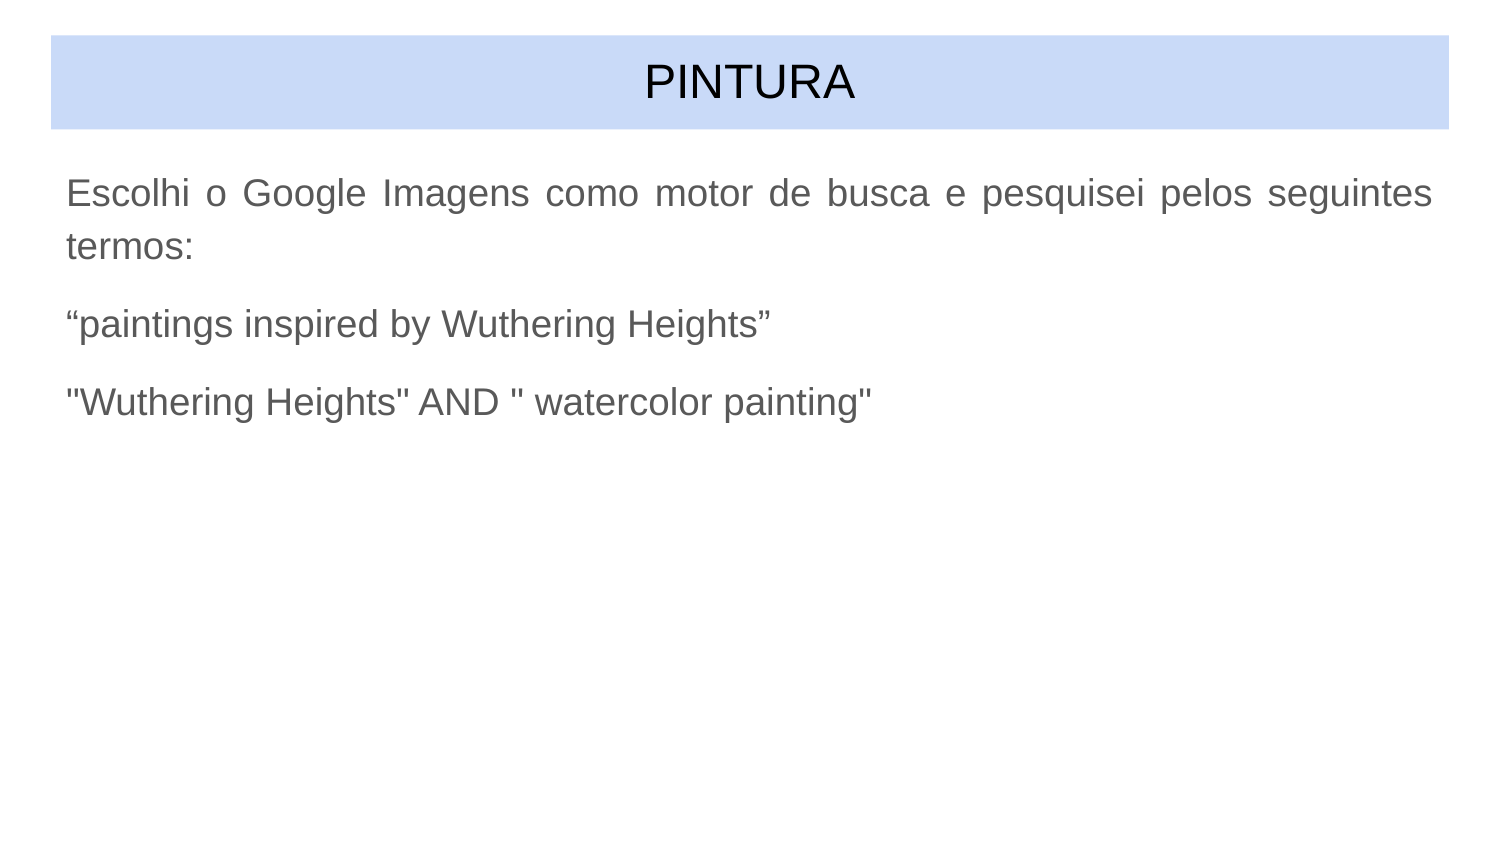

# PINTURA
Escolhi o Google Imagens como motor de busca e pesquisei pelos seguintes termos:
“paintings inspired by Wuthering Heights”
"Wuthering Heights" AND " watercolor painting"